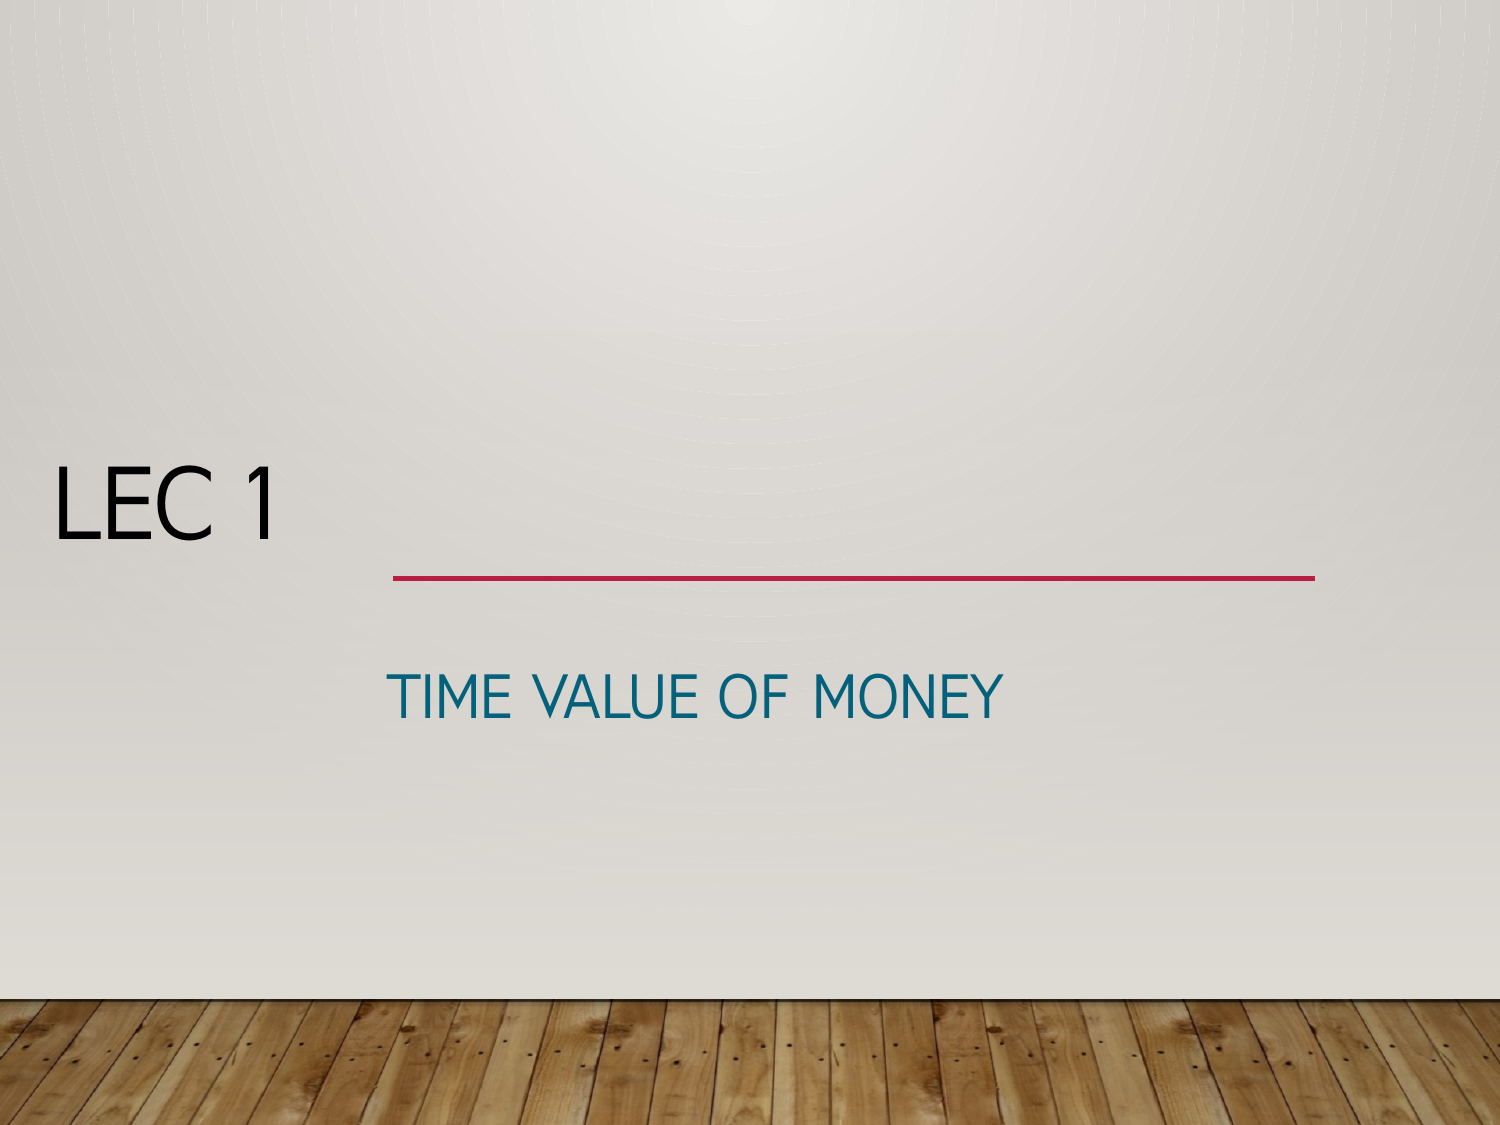

# LEC 1
Time Value of money